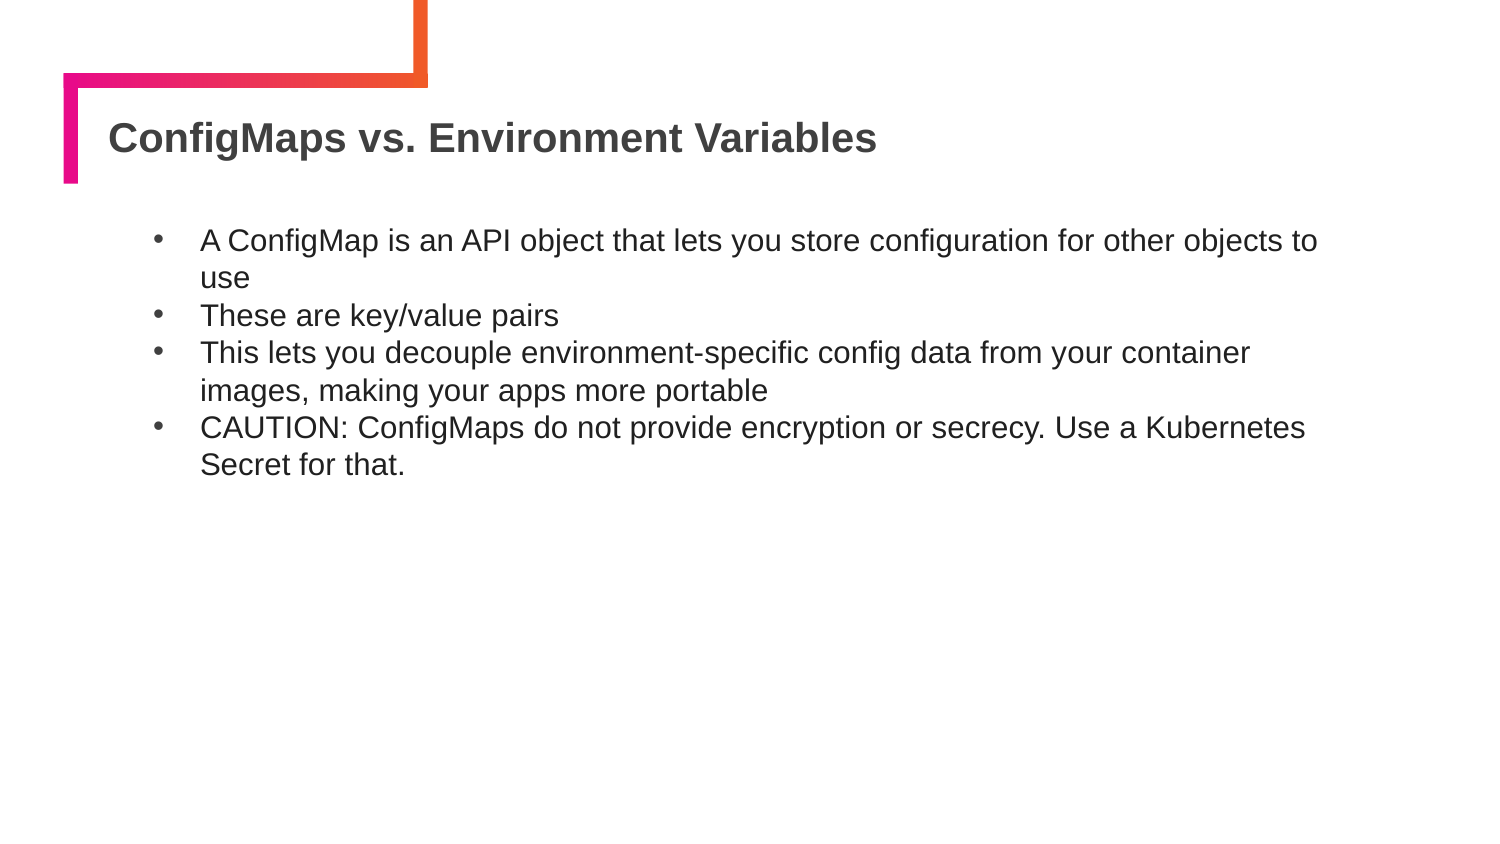

# ConfigMaps vs. Environment Variables
A ConfigMap is an API object that lets you store configuration for other objects to use
These are key/value pairs
This lets you decouple environment-specific config data from your container images, making your apps more portable
CAUTION: ConfigMaps do not provide encryption or secrecy. Use a Kubernetes Secret for that.
122